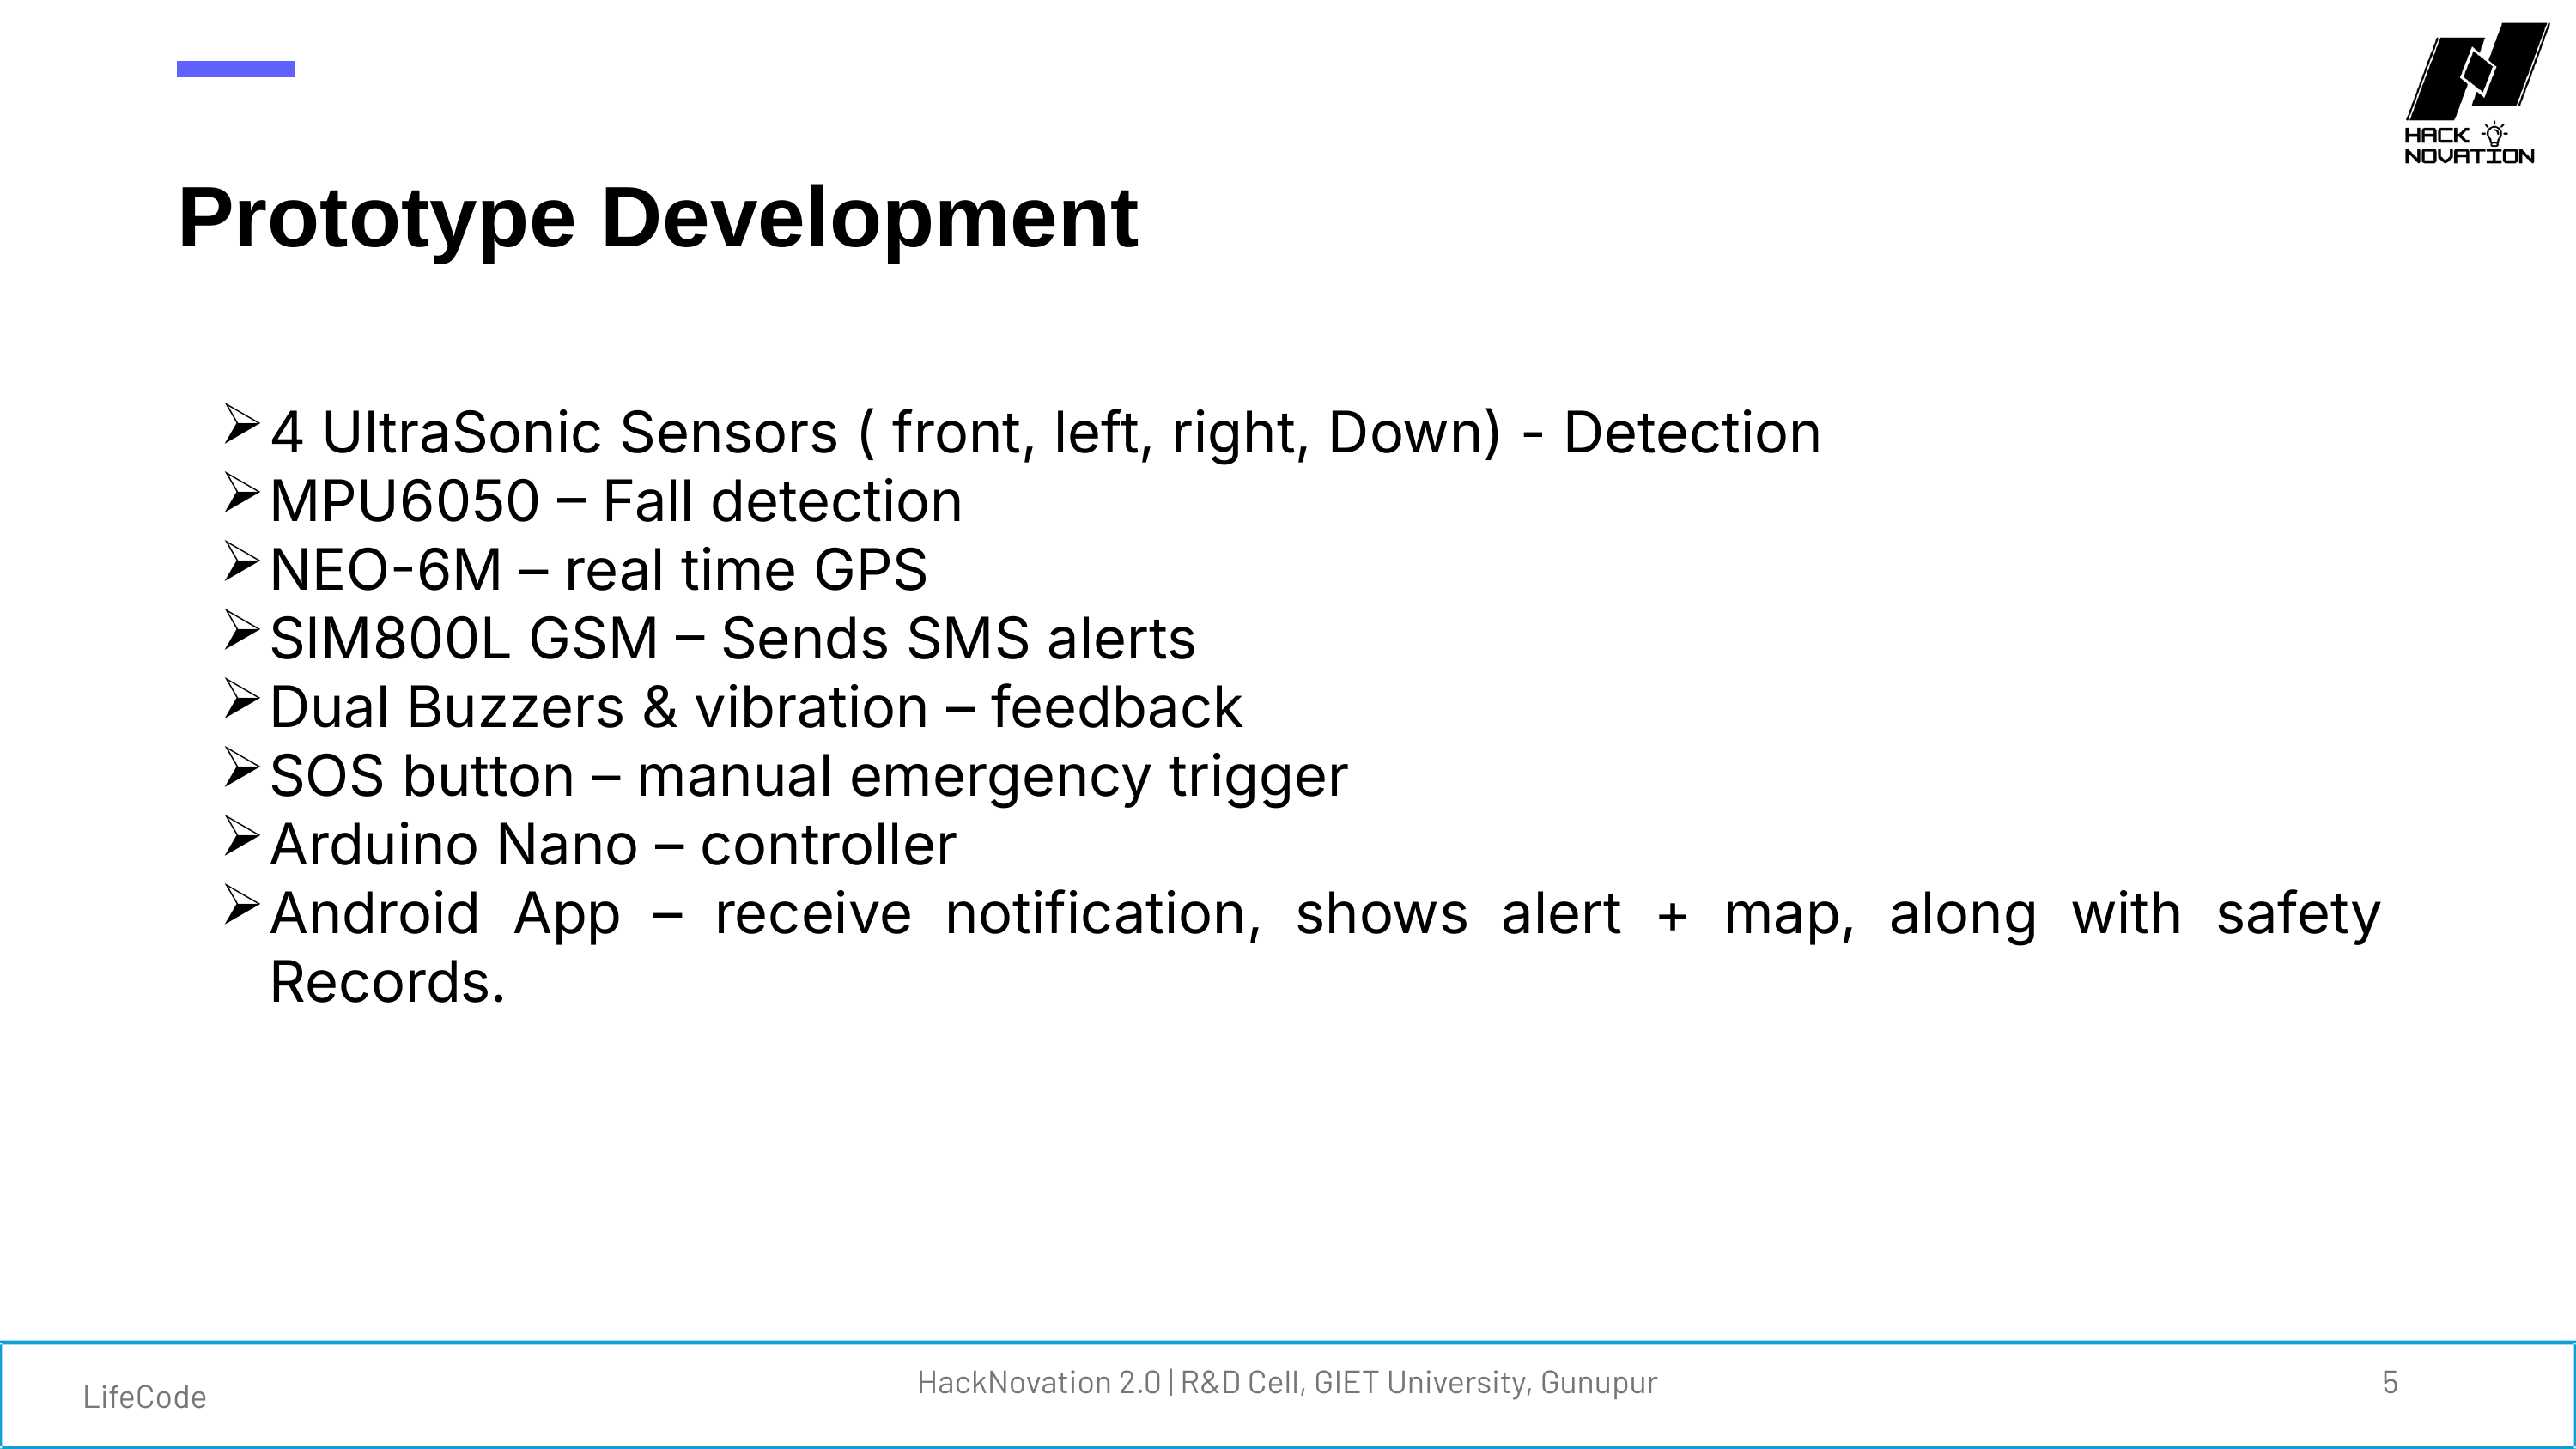

Prototype Development
4 UltraSonic Sensors ( front, left, right, Down) - Detection
MPU6050 – Fall detection
NEO-6M – real time GPS
SIM800L GSM – Sends SMS alerts
Dual Buzzers & vibration – feedback
SOS button – manual emergency trigger
Arduino Nano – controller
Android App – receive notification, shows alert + map, along with safety Records.

HackNovation 2.0 | R&D Cell, GIET University, Gunupur

5

LifeCode